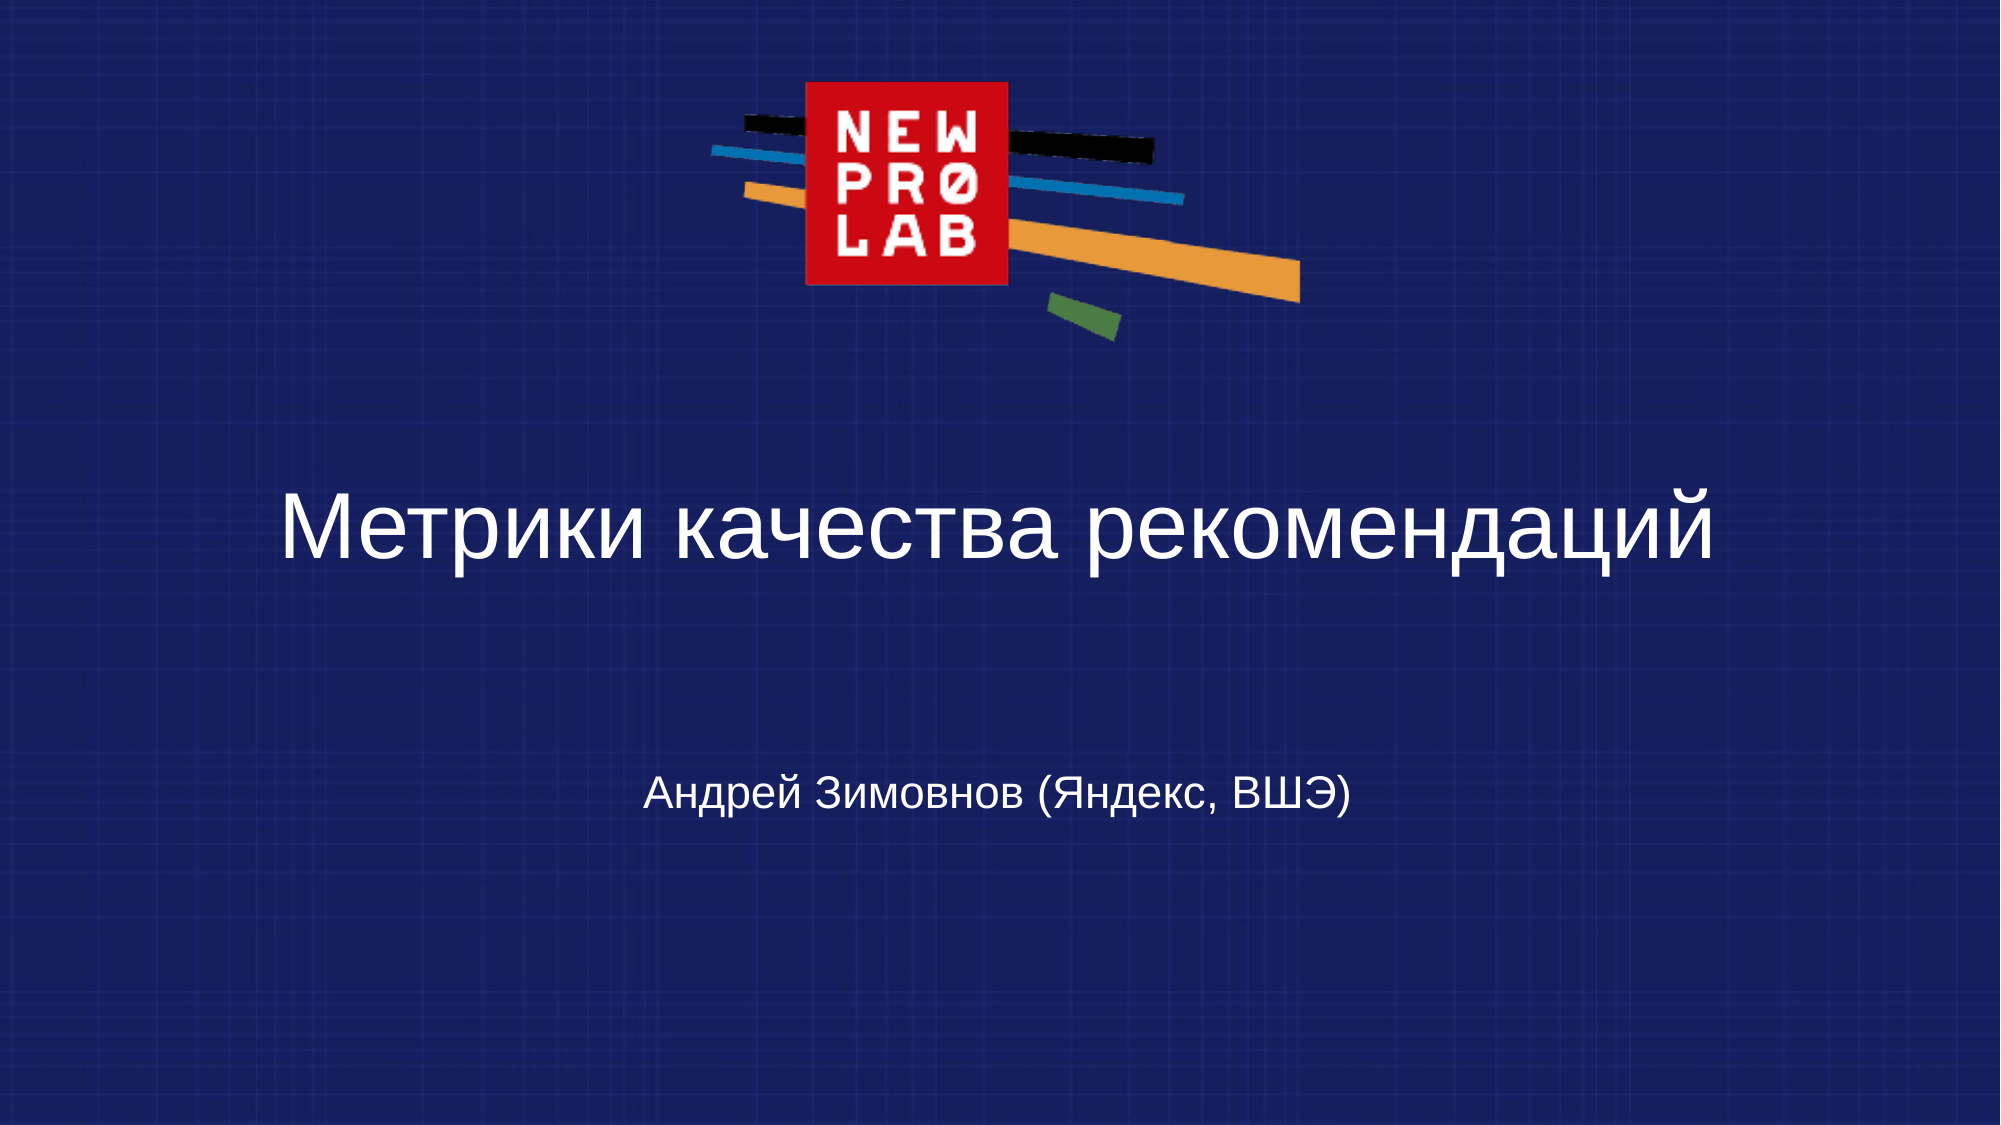

# Метрики качества рекомендаций
Андрей Зимовнов (Яндекс, ВШЭ)